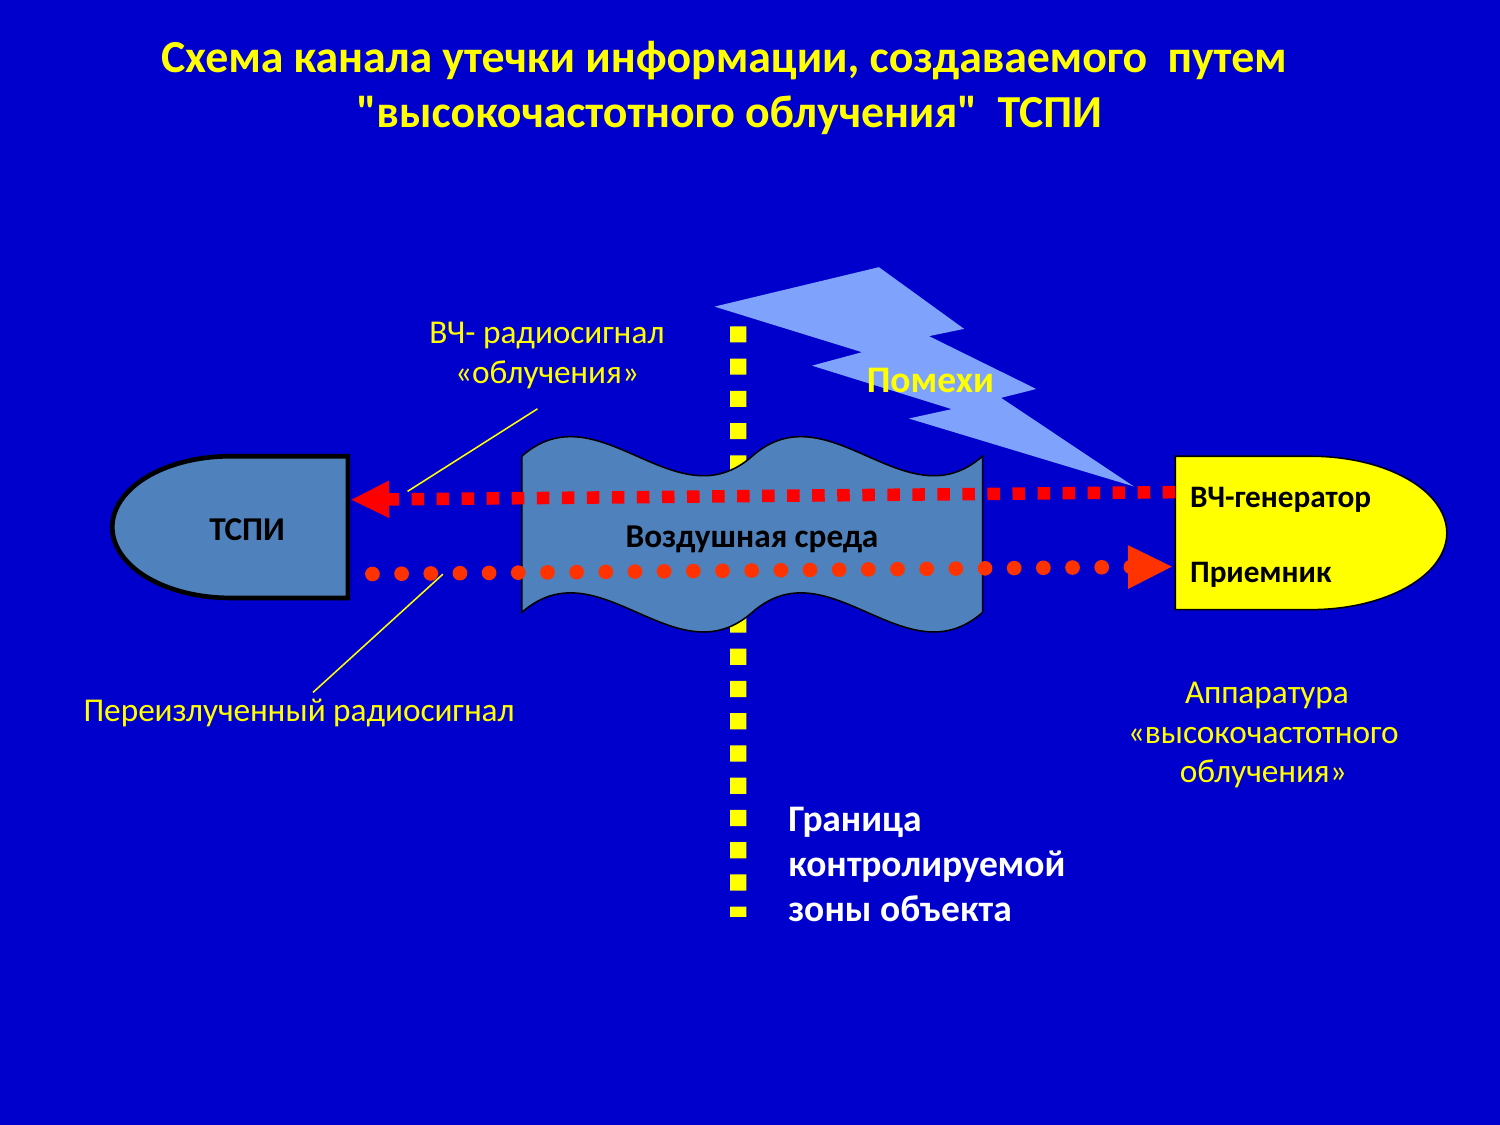

Схема канала утечки информации, создаваемого  путем
"высокочастотного облучения"  ТСПИ
Помехи
ВЧ- радиосигнал
«облучения»

Воздушная среда
ТСПИ
ВЧ-генератор

Приемник

 Аппаратура
«высокочастотного
облучения»
Переизлученный радиосигнал
Граница контролируемой зоны объекта